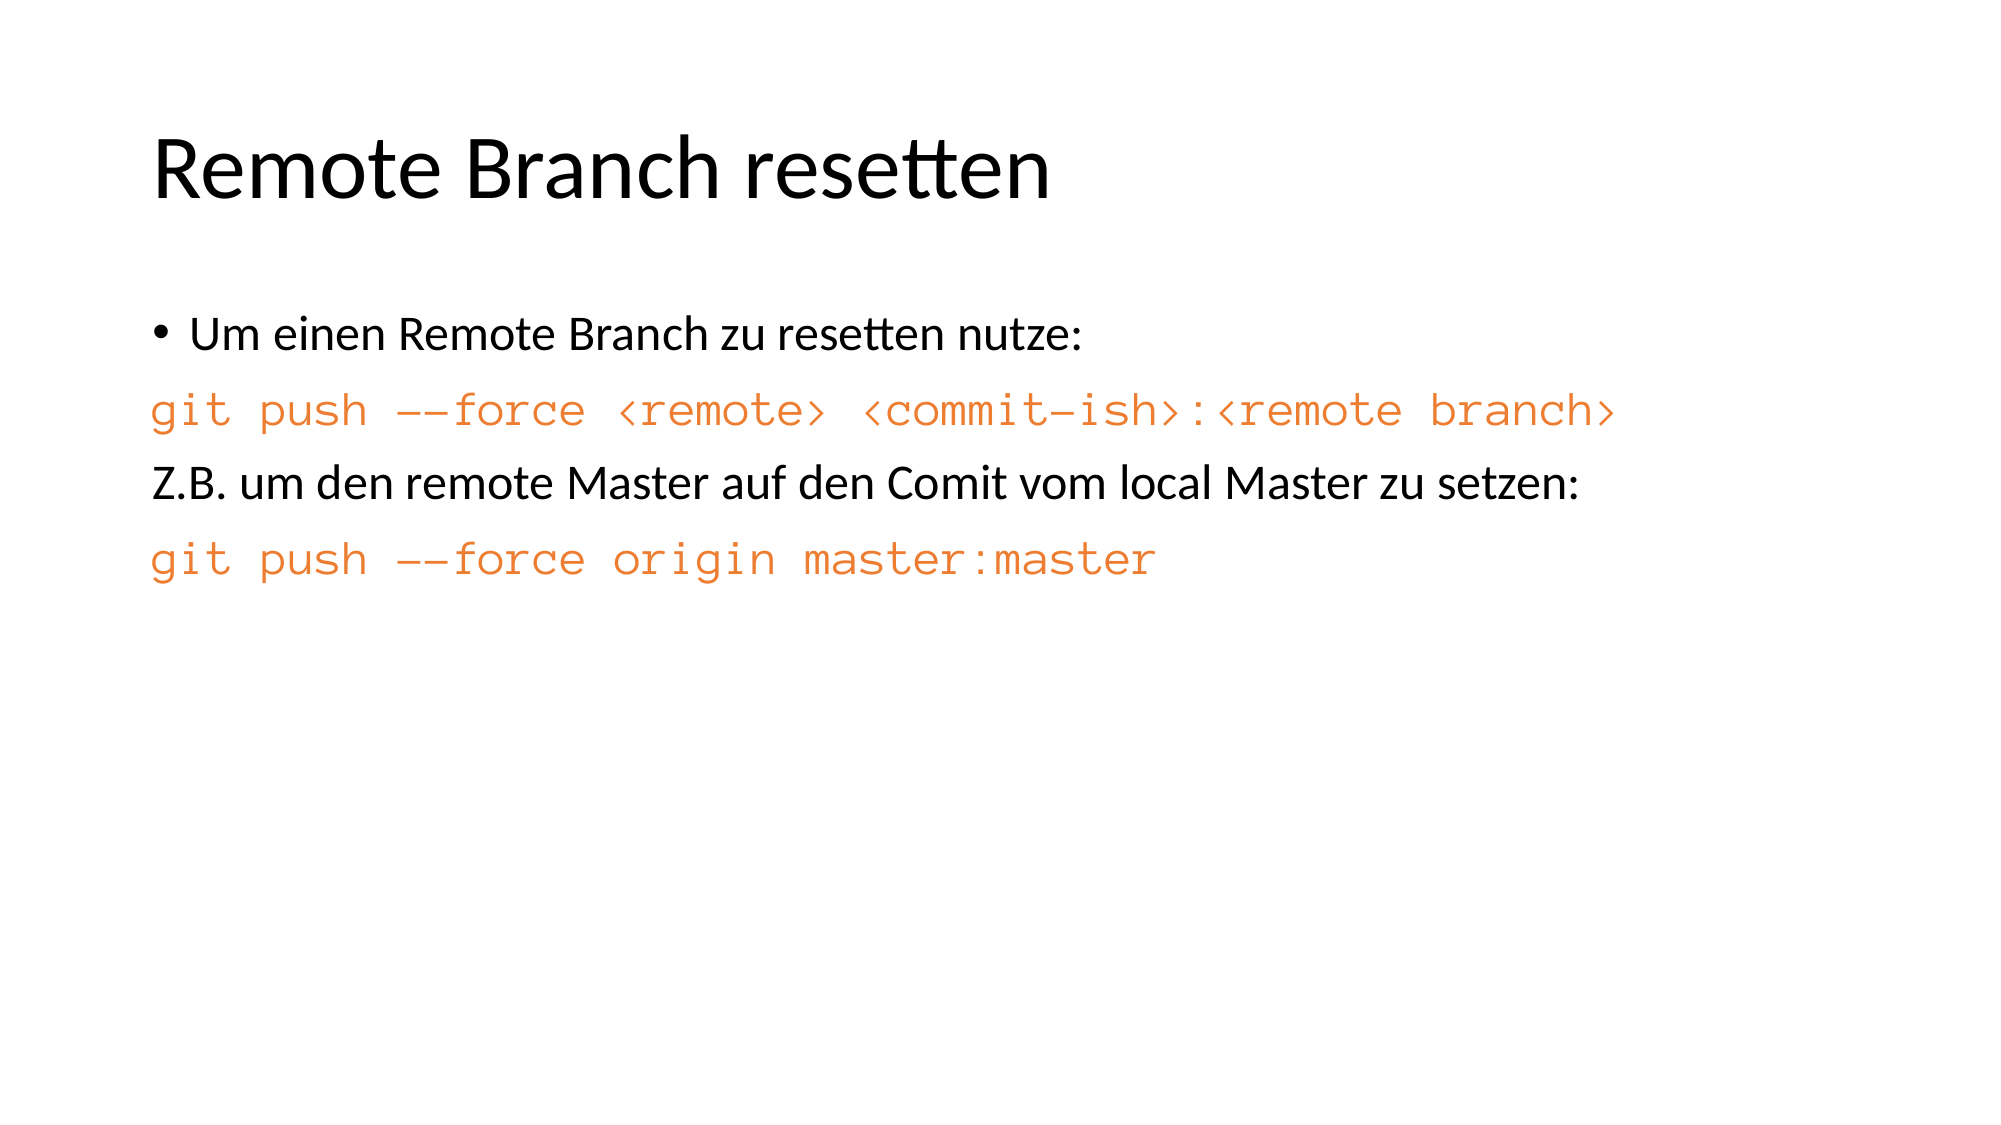

# Remote Branch resetten
Um einen Remote Branch zu resetten nutze:
git push --force <remote> <commit-ish>:<remote branch>
Z.B. um den remote Master auf den Comit vom local Master zu setzen:
git push --force origin master:master